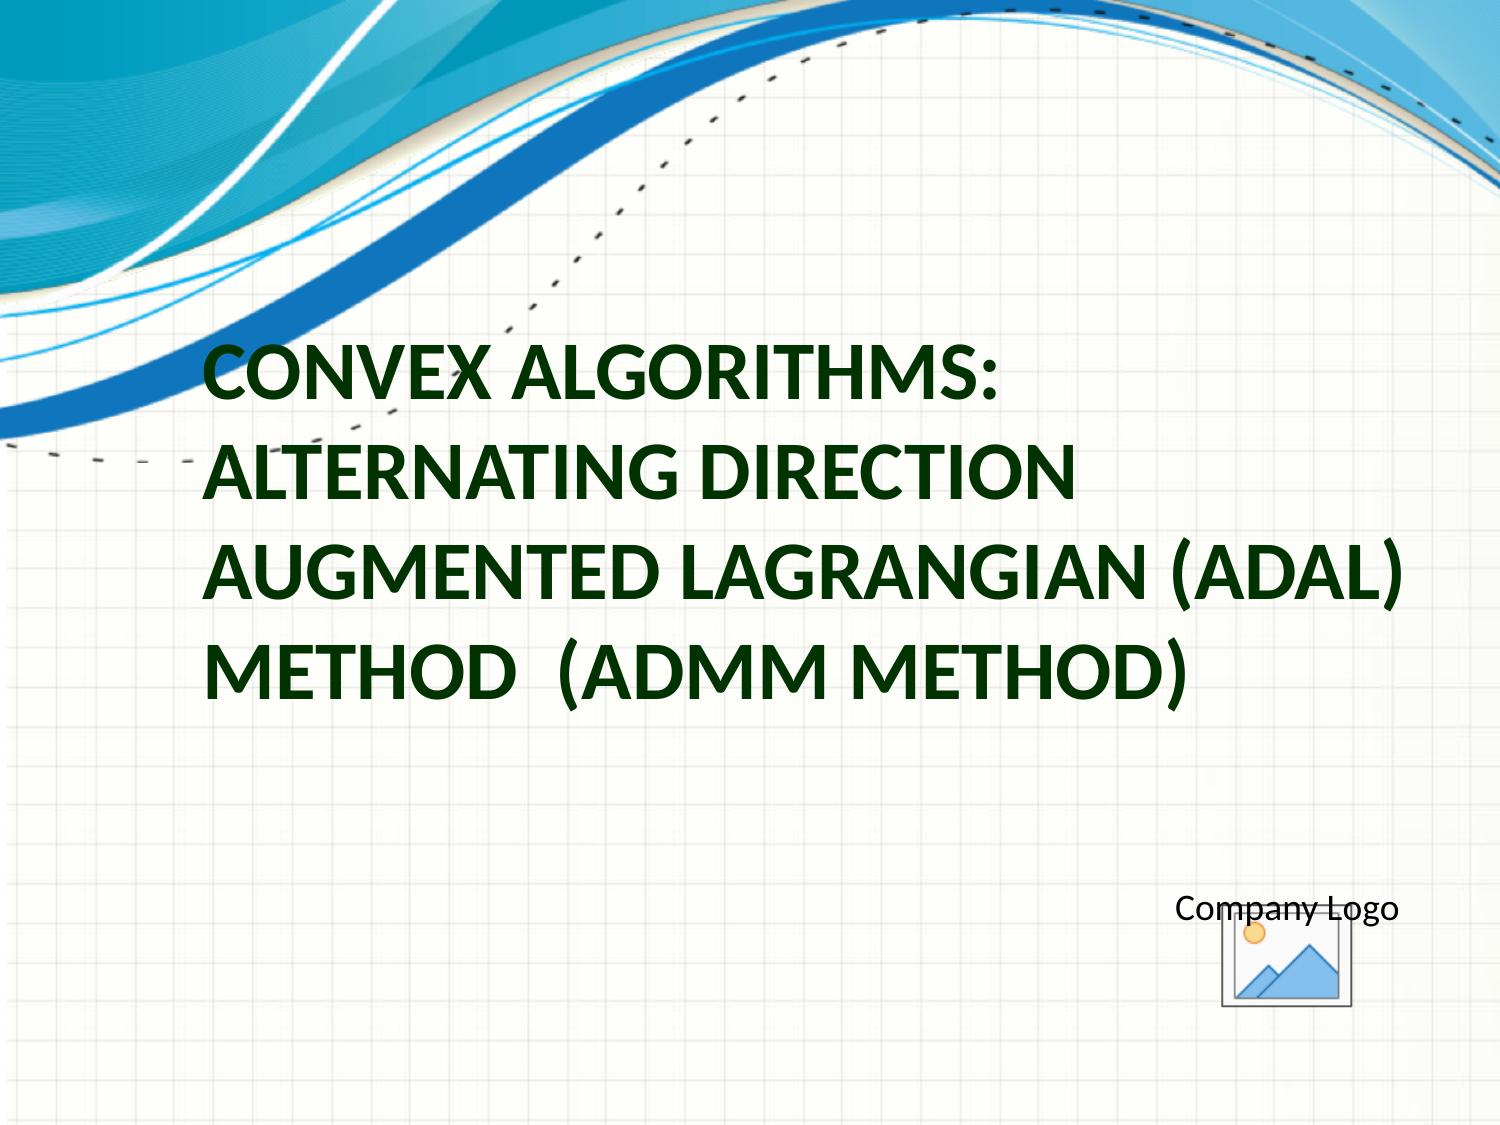

# Convex Algorithms: Alternating Direction Augmented Lagrangian (ADAL) method  (ADMM method)